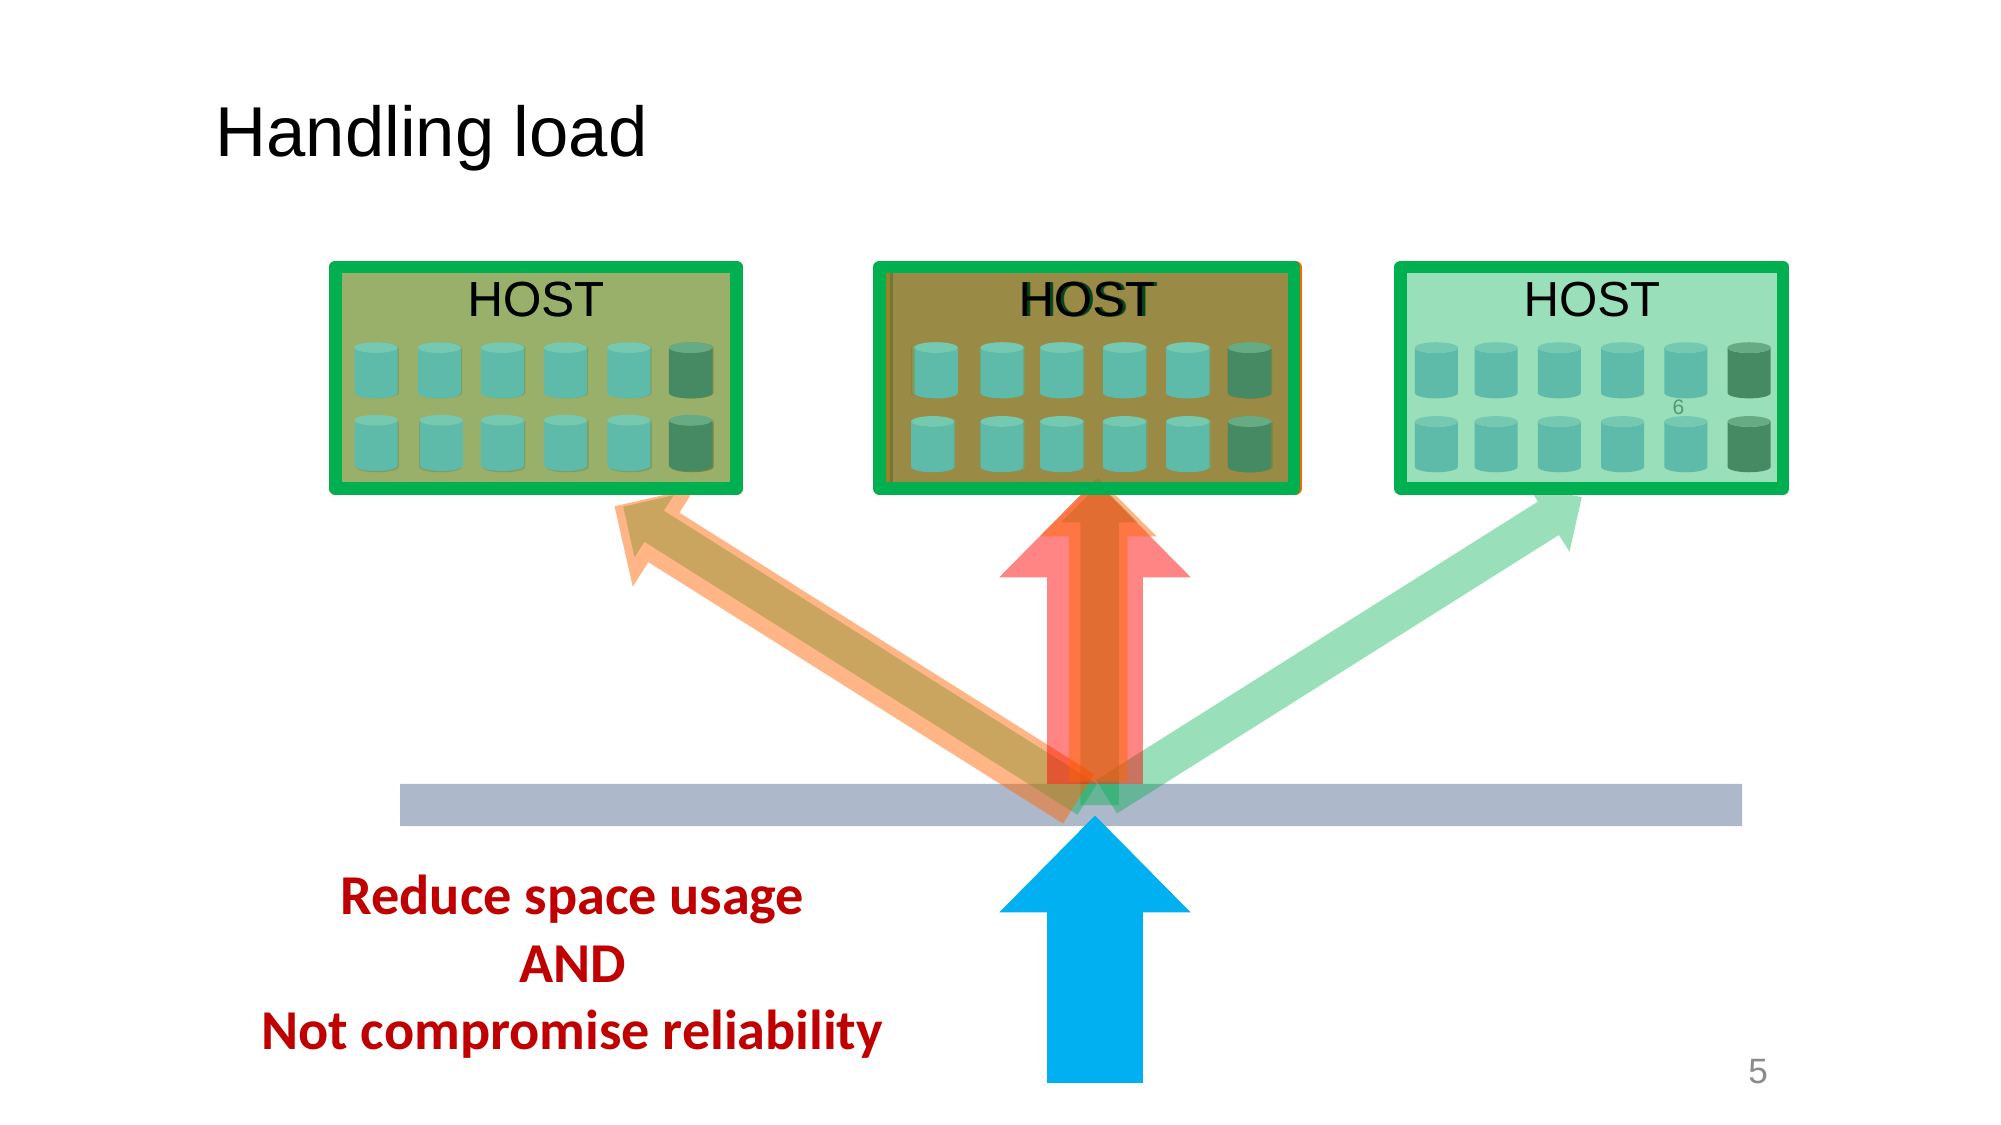

# Handling load
HOST
HOST
HOST
HOST
HOST
HOST
HOST

6

Reduce space usage
AND
Not compromise reliability
5